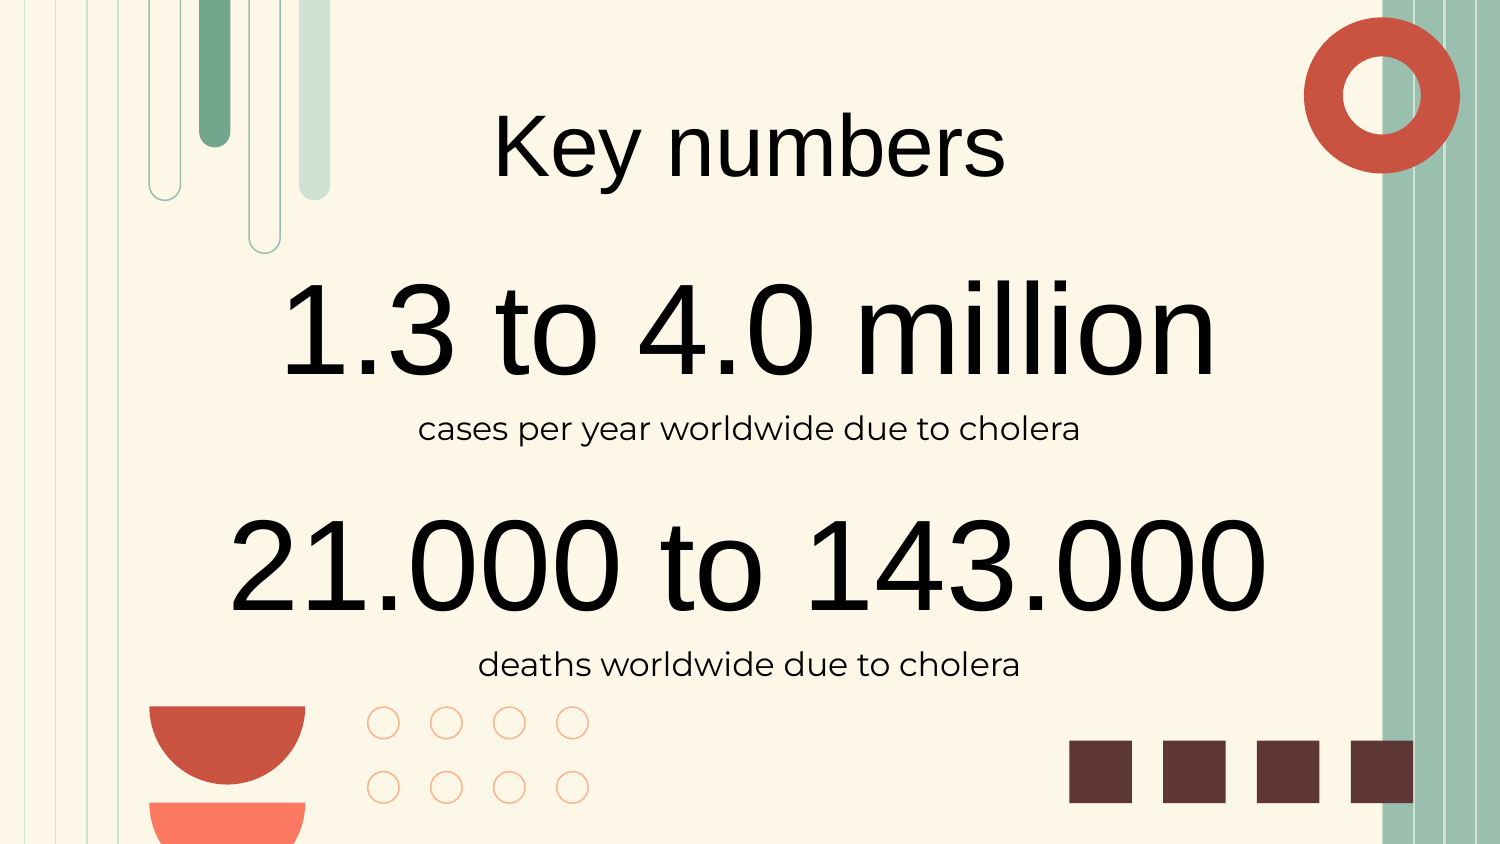

Key numbers
# 1.3 to 4.0 million
cases per year worldwide due to cholera
21.000 to 143.000

deaths worldwide due to cholera